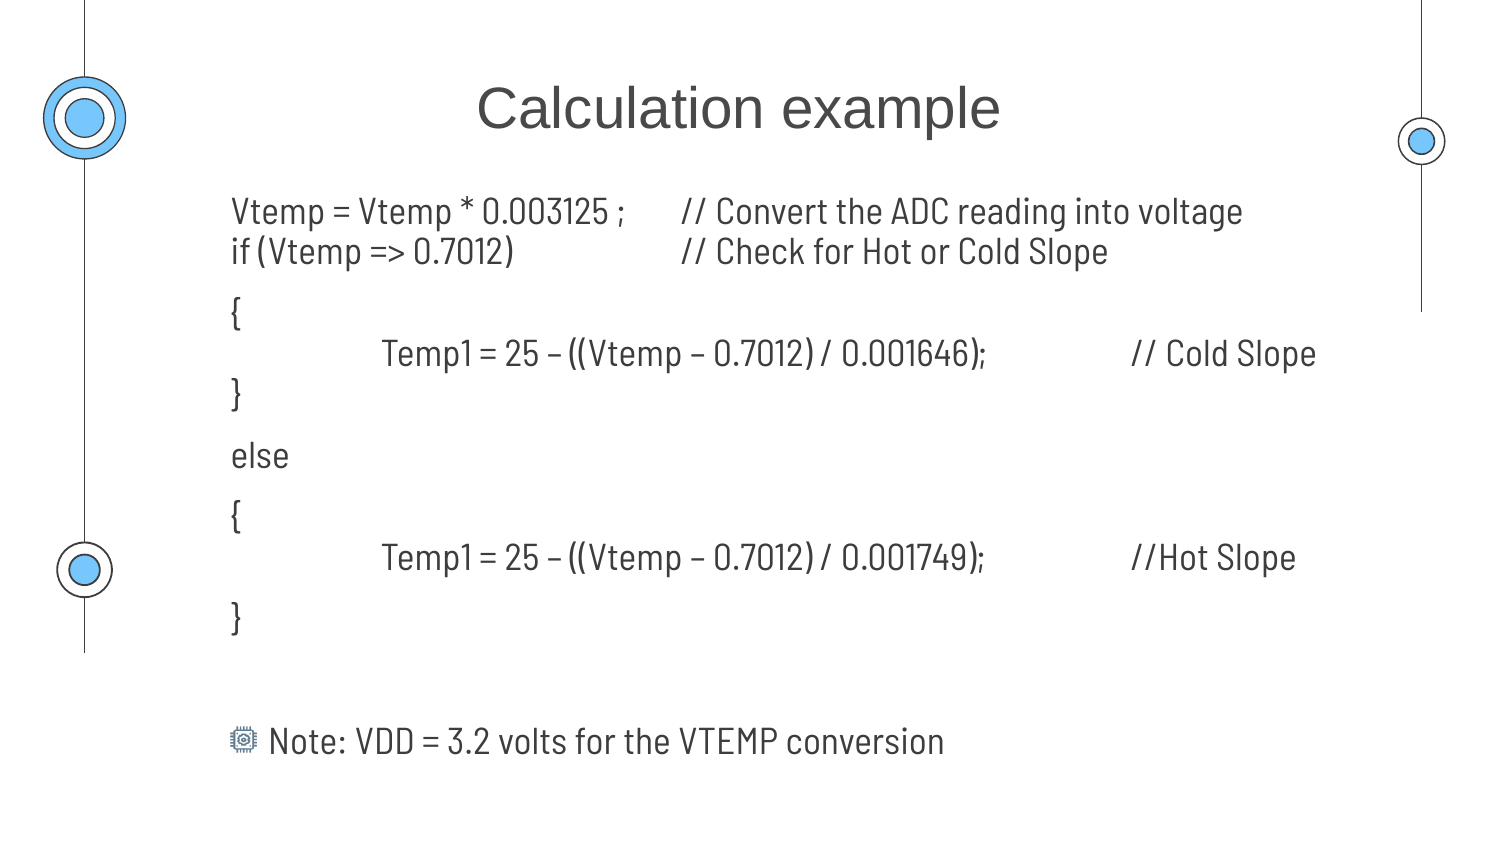

# Calculation example
Vtemp = Vtemp * 0.003125 ; 	// Convert the ADC reading into voltage
if (Vtemp => 0.7012)		// Check for Hot or Cold Slope
{
	Temp1 = 25 – ((Vtemp – 0.7012) / 0.001646);	// Cold Slope
}
else
{
	Temp1 = 25 – ((Vtemp – 0.7012) / 0.001749); 	//Hot Slope
}

Note: VDD = 3.2 volts for the VTEMP conversion